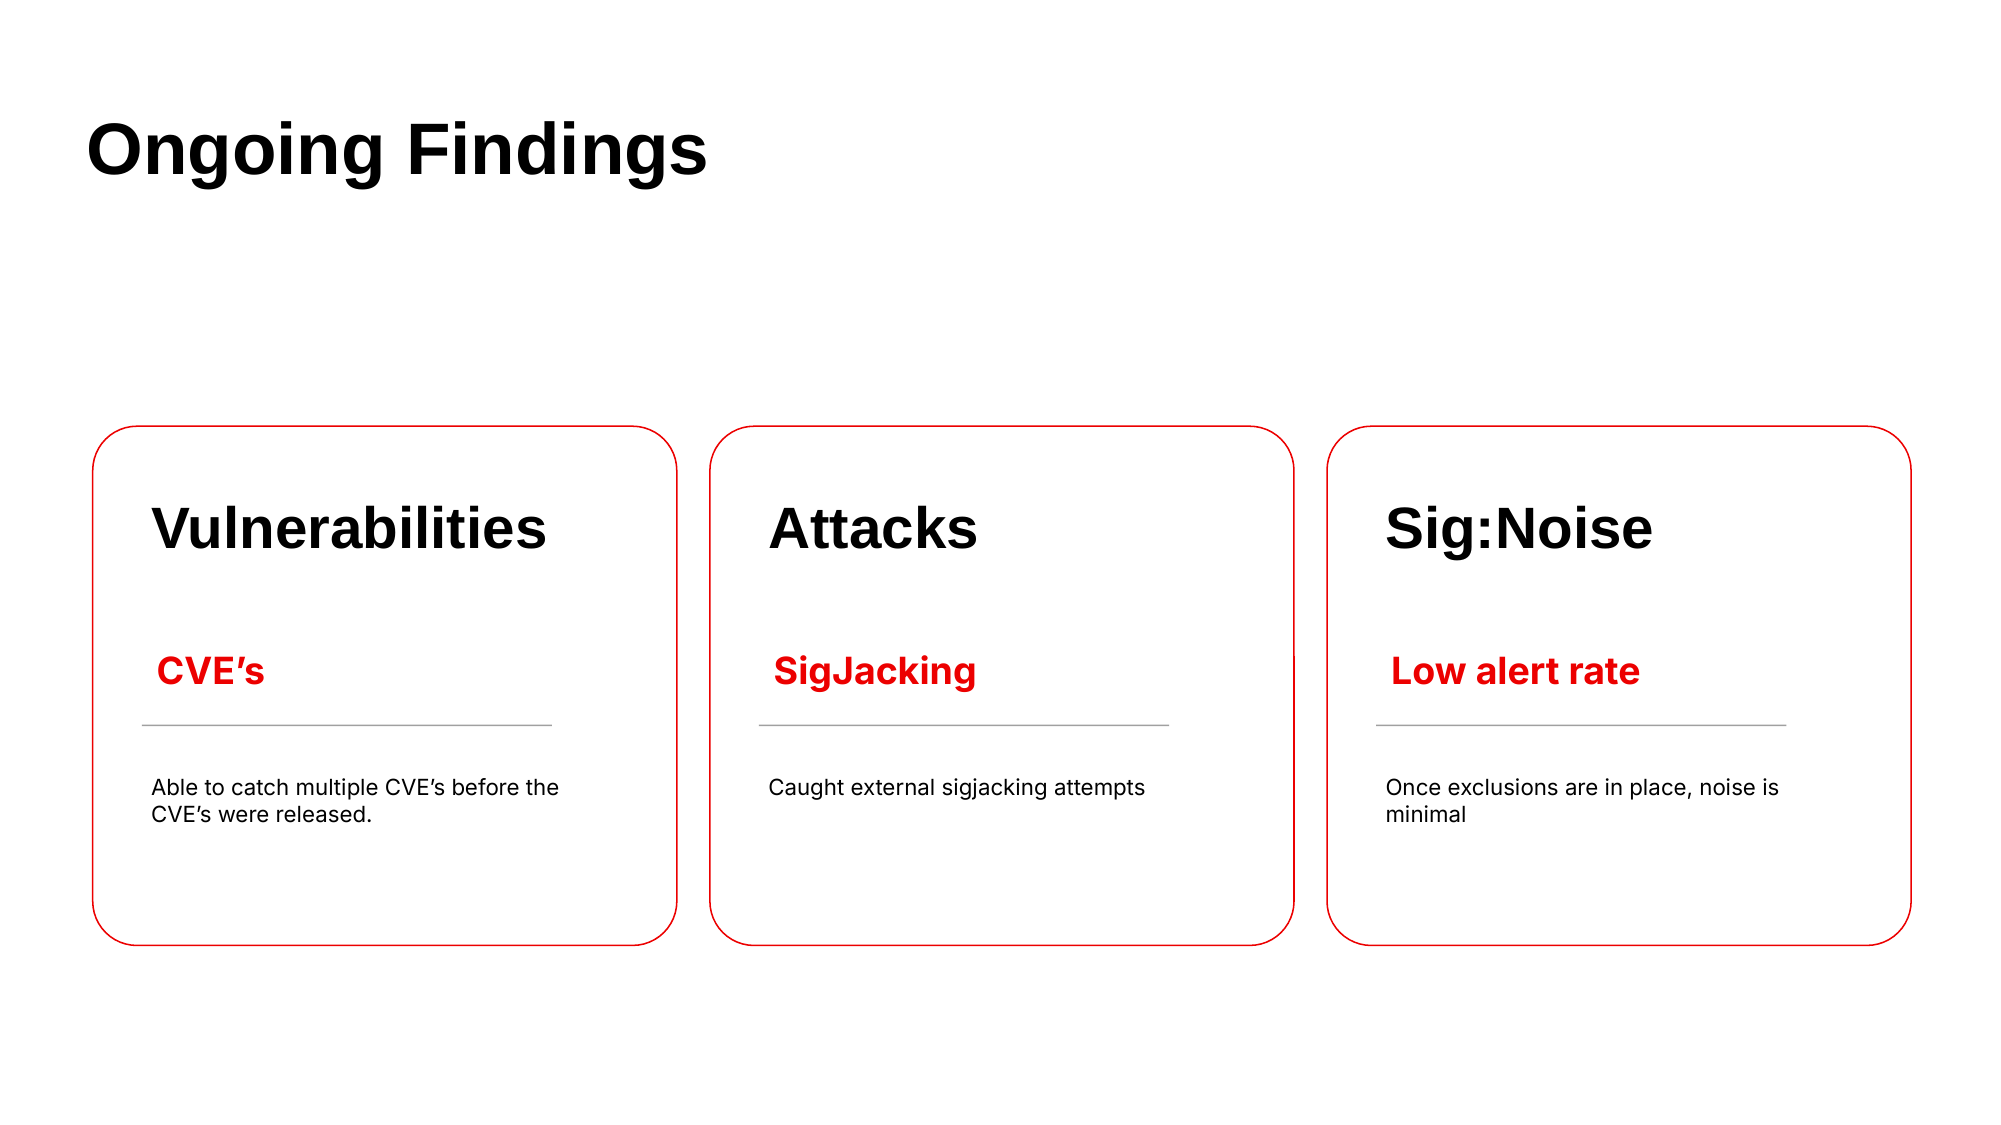

# Ongoing Findings
Sig:Noise
Vulnerabilities
Attacks
CVE’s
SigJacking
Low alert rate
Able to catch multiple CVE’s before the CVE’s were released.
Caught external sigjacking attempts
Once exclusions are in place, noise is minimal